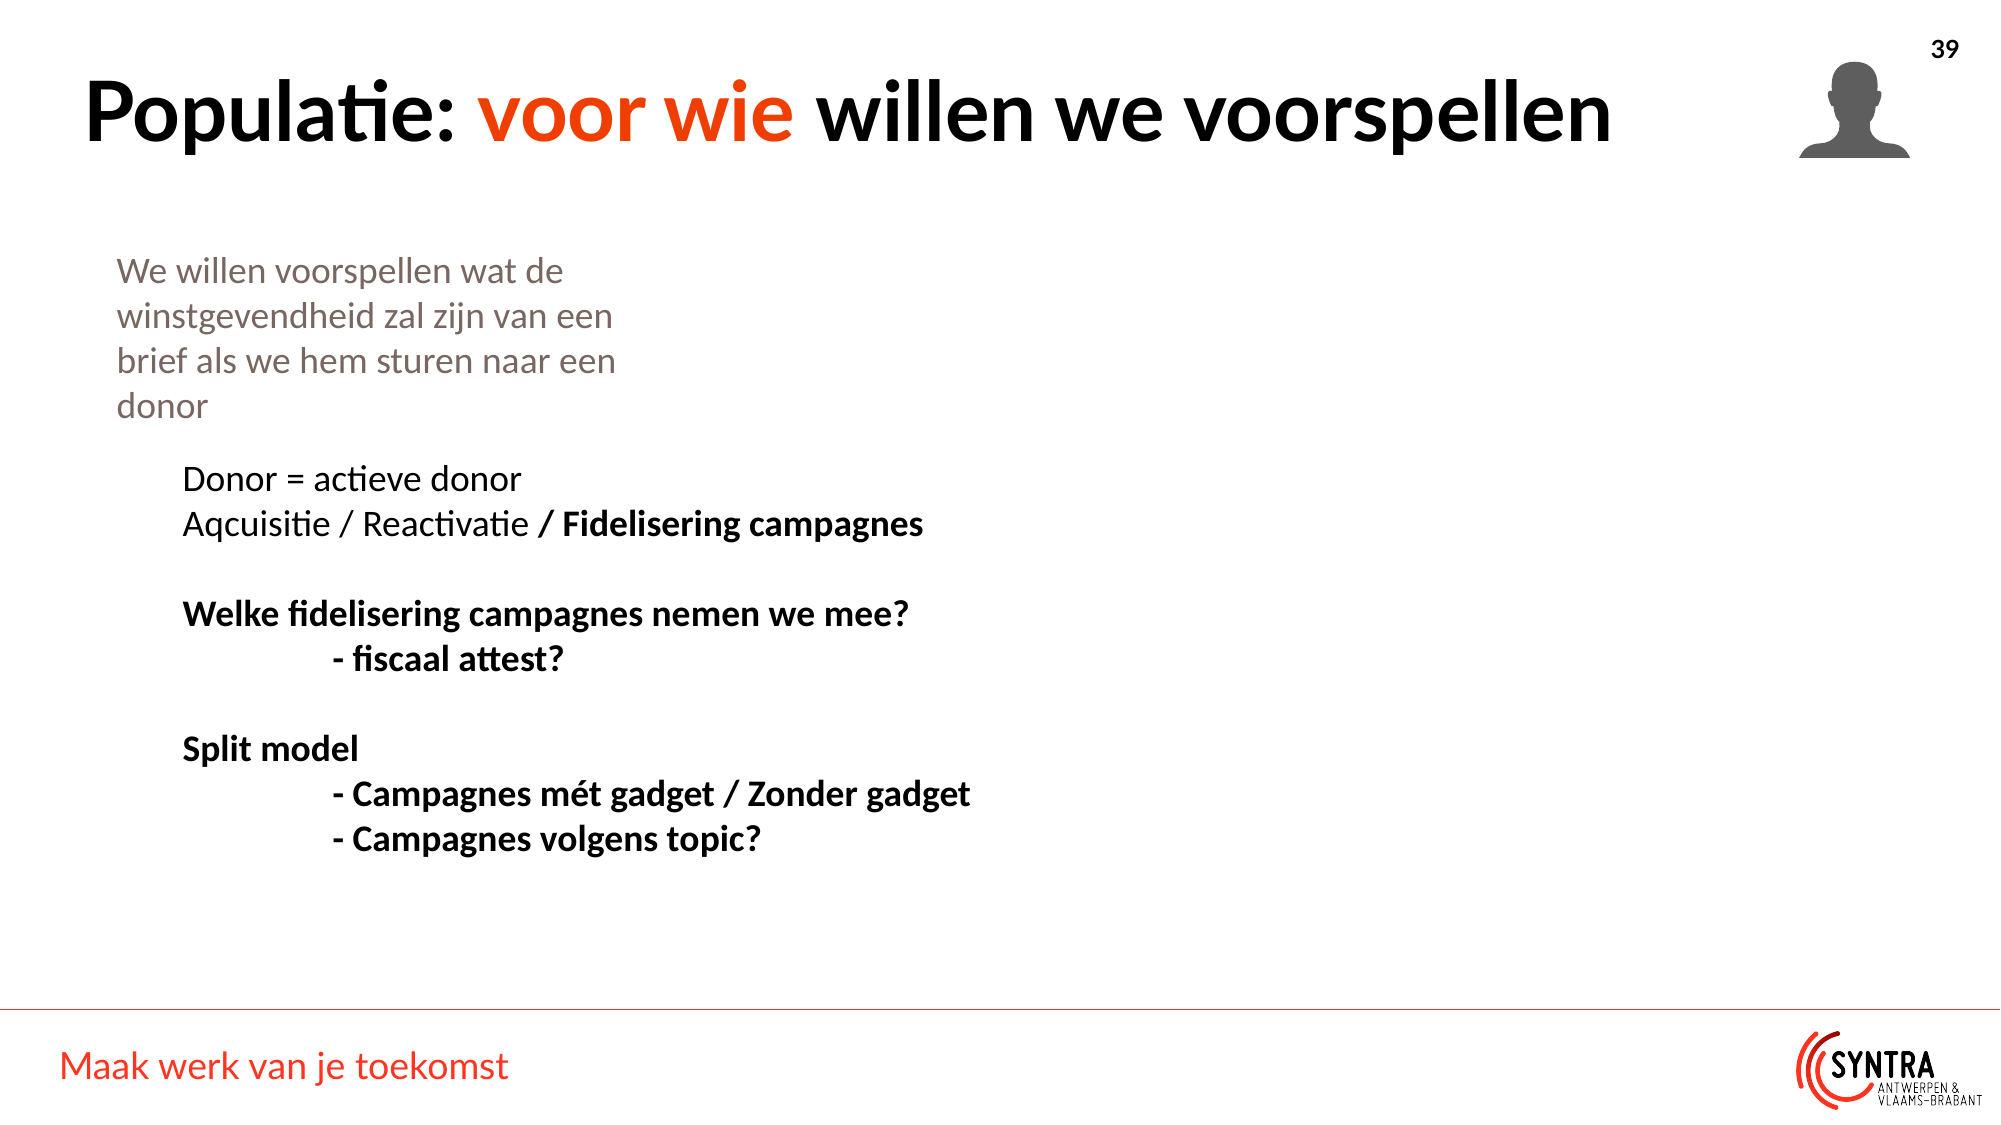

Populatie: voor wie willen we voorspellen

We willen voorspellen wat de winstgevendheid zal zijn van een brief als we hem sturen naar een donor
Donor = actieve donor
Aqcuisitie / Reactivatie / Fidelisering campagnes

Welke fidelisering campagnes nemen we mee?
	- fiscaal attest?

Split model
	- Campagnes mét gadget / Zonder gadget
	- Campagnes volgens topic?